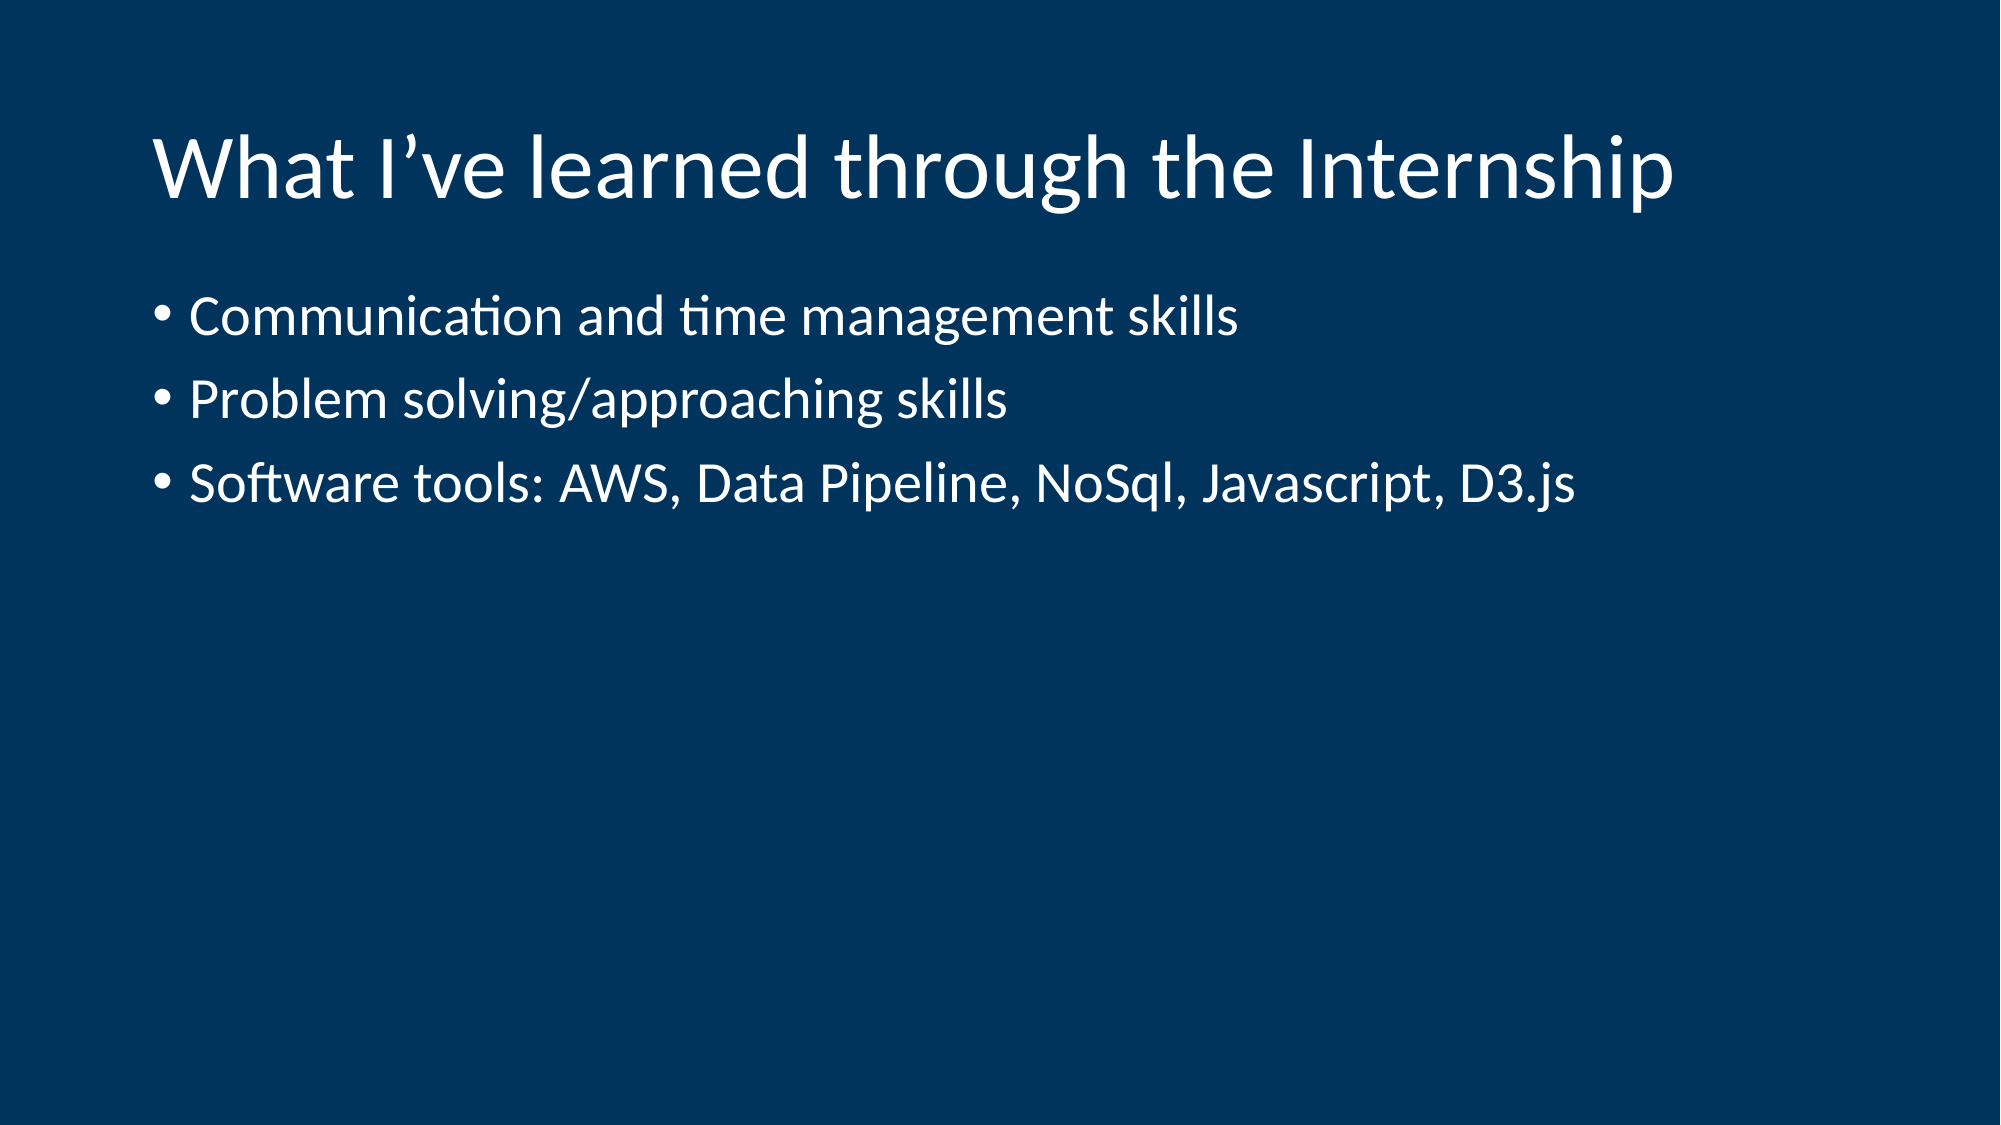

# What I’ve learned through the Internship
Communication and time management skills
Problem solving/approaching skills
Software tools: AWS, Data Pipeline, NoSql, Javascript, D3.js